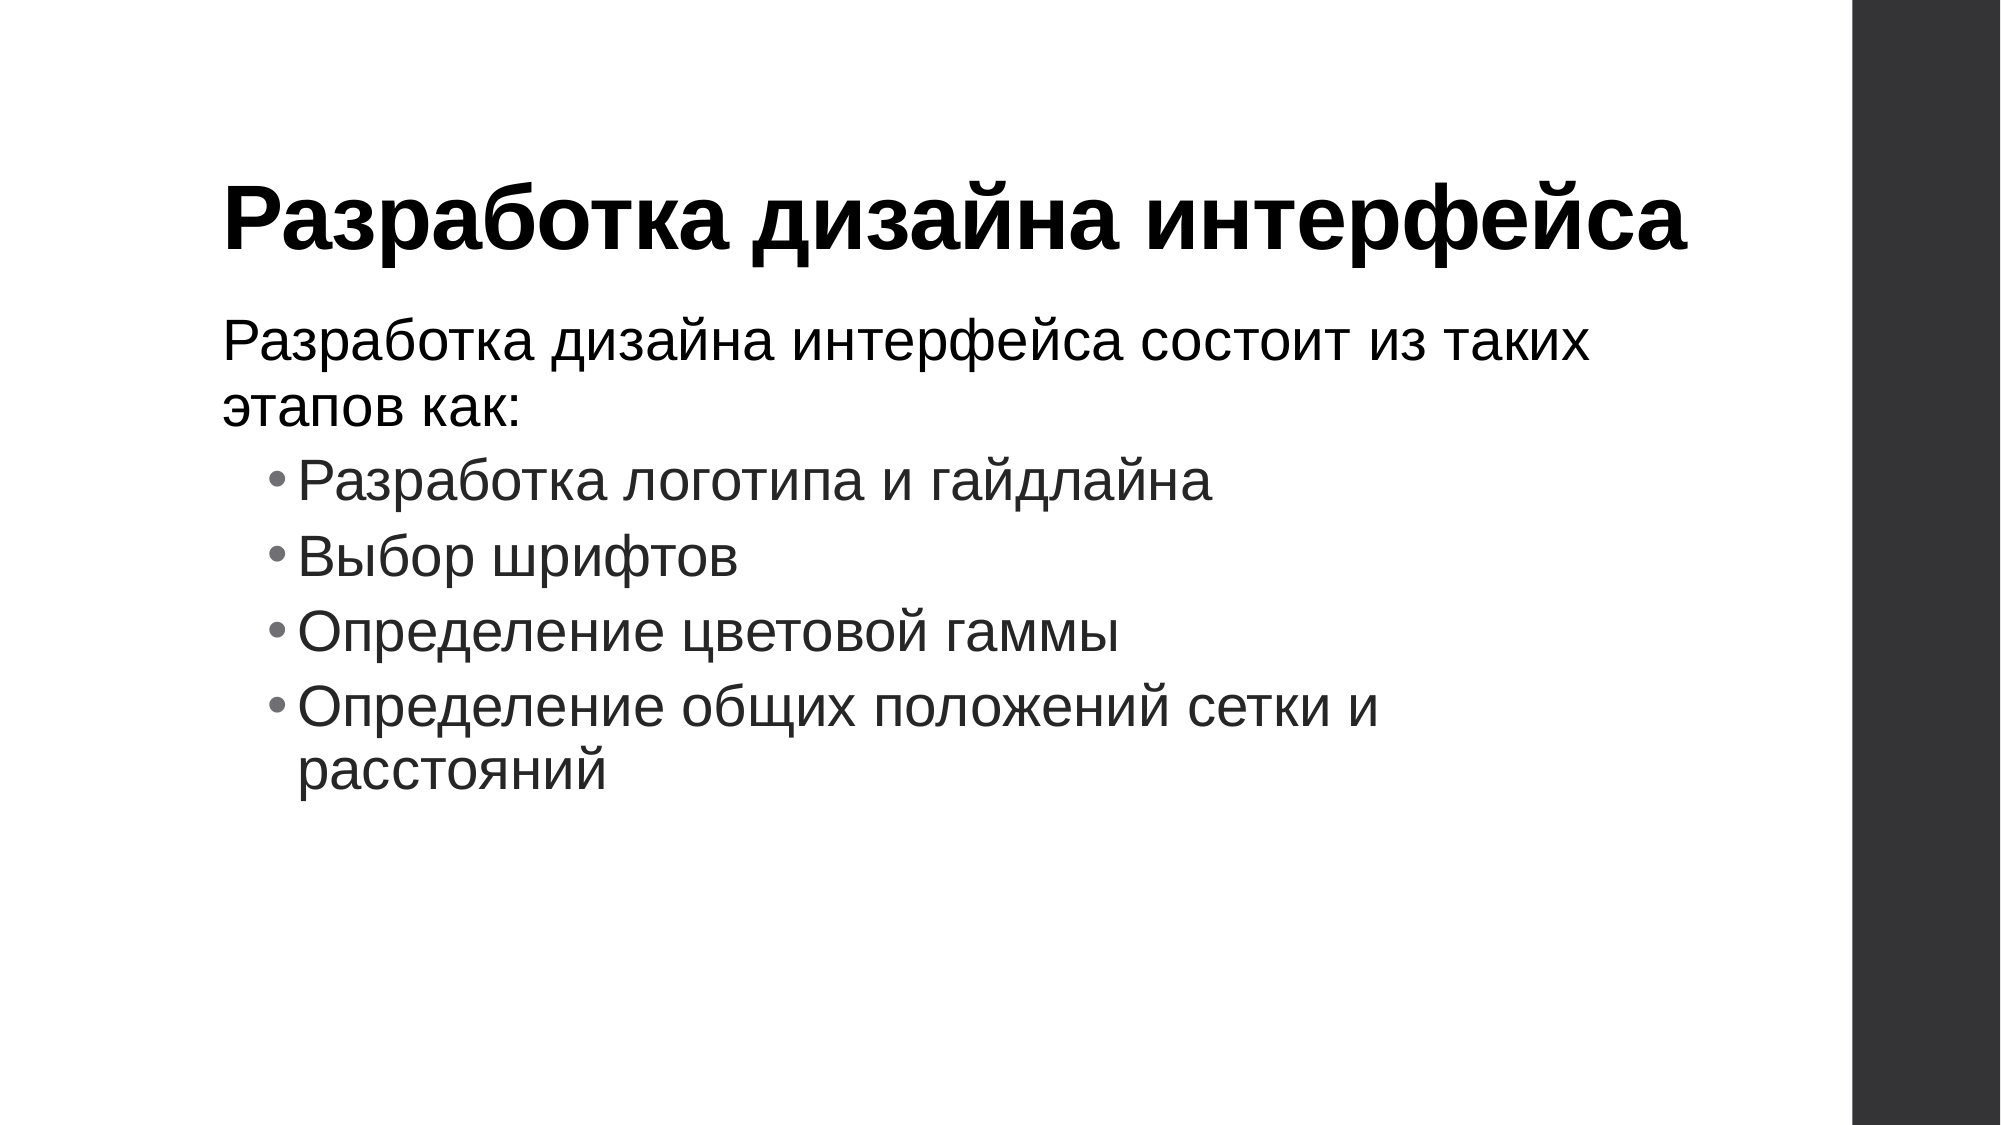

# Разработка дизайна интерфейса
Разработка дизайна интерфейса состоит из таких этапов как:
Разработка логотипа и гайдлайна
Выбор шрифтов
Определение цветовой гаммы
Определение общих положений сетки и расстояний